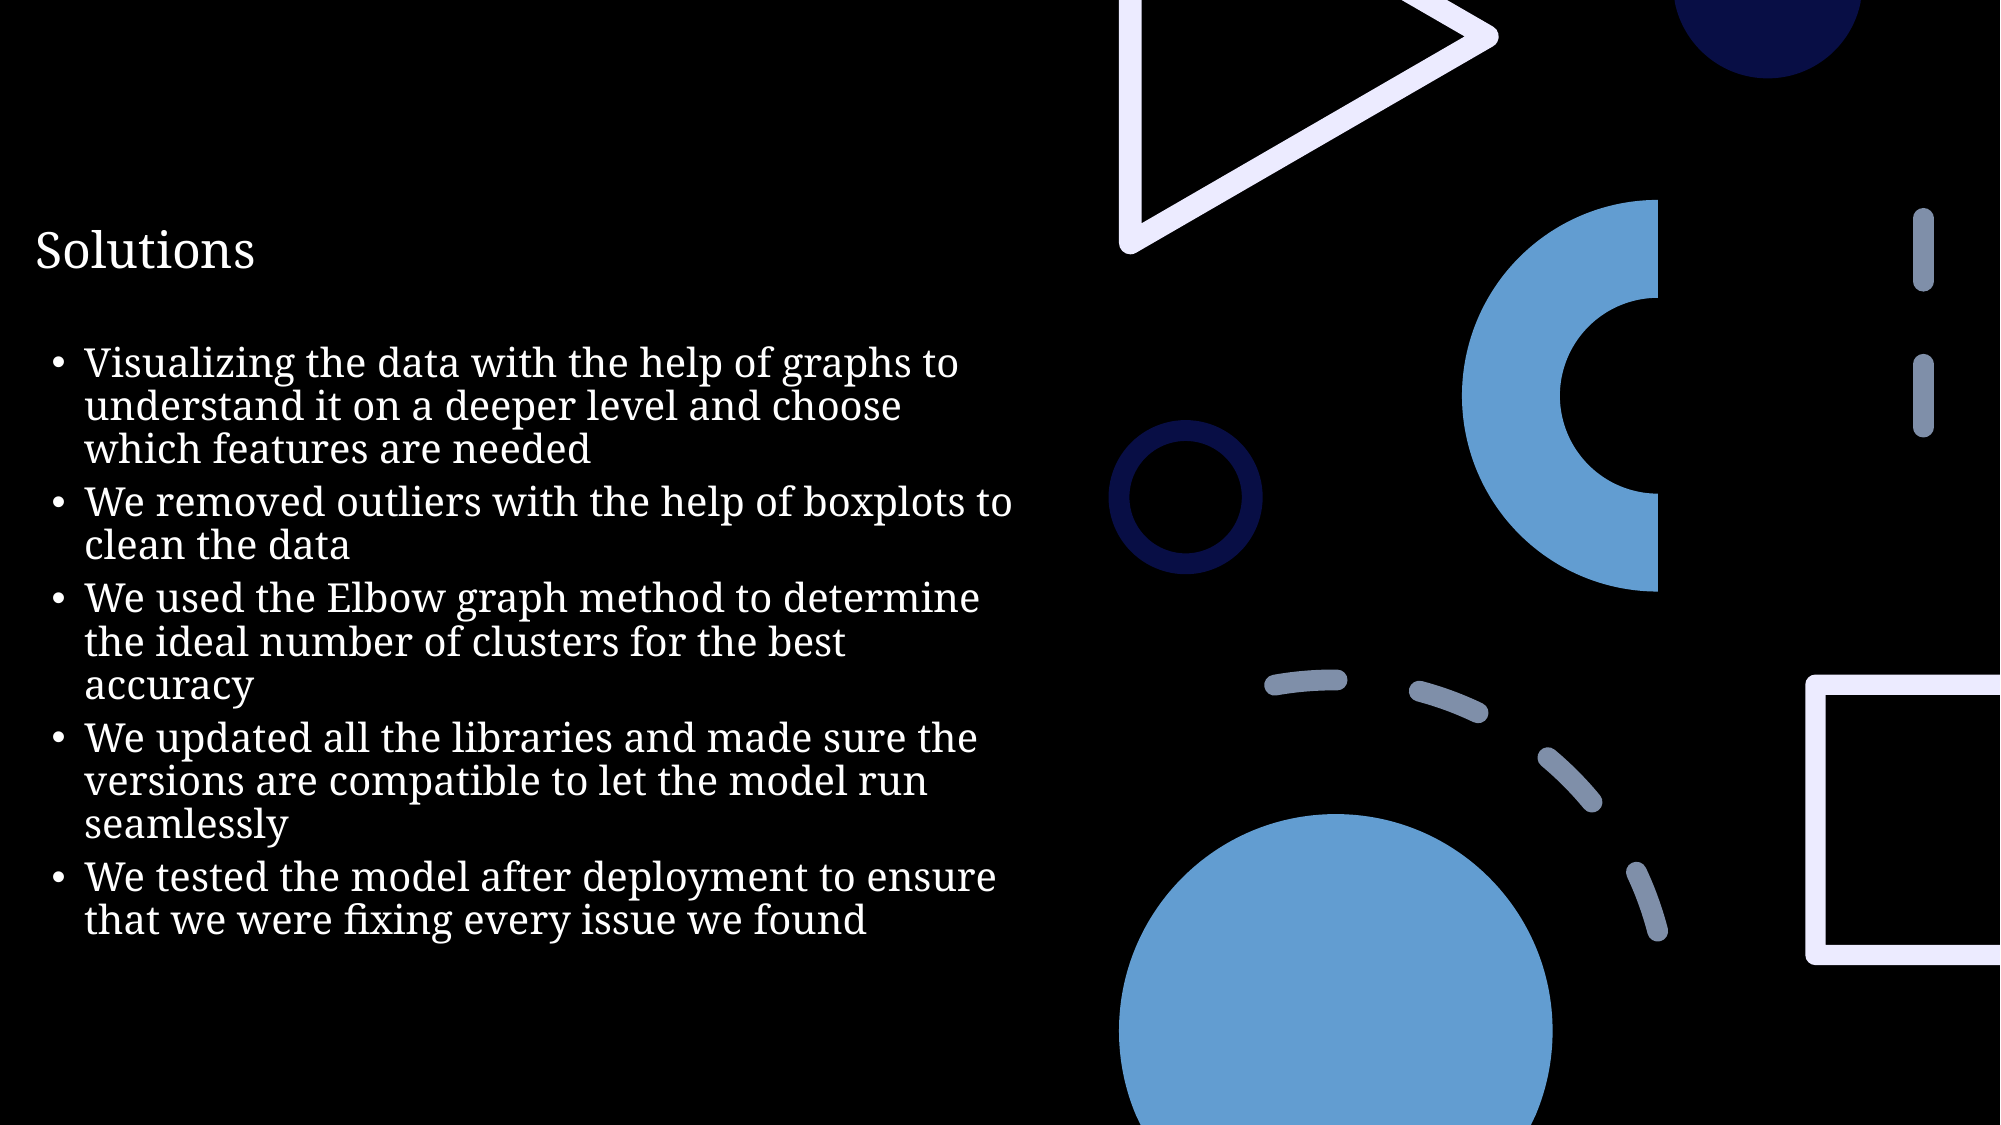

Solutions

Visualizing the data with the help of graphs to understand it on a deeper level and choose which features are needed
We removed outliers with the help of boxplots to clean the data
We used the Elbow graph method to determine the ideal number of clusters for the best accuracy
We updated all the libraries and made sure the versions are compatible to let the model run seamlessly
We tested the model after deployment to ensure that we were fixing every issue we found